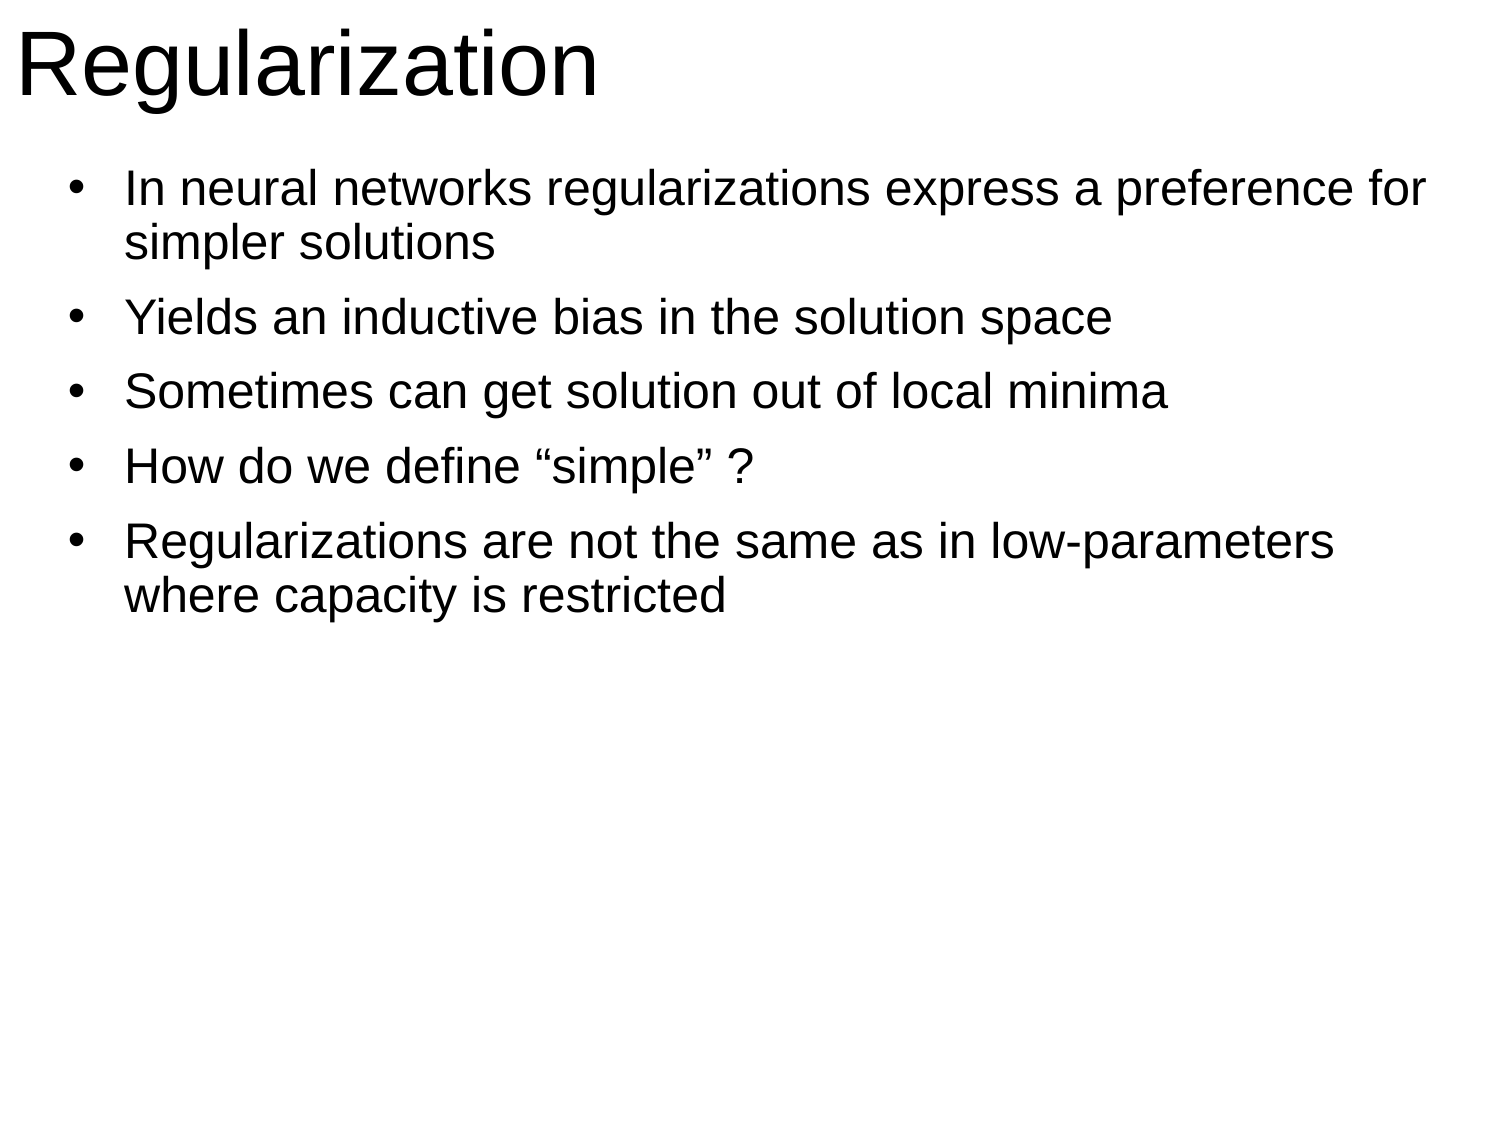

# Regularization
In neural networks regularizations express a preference for simpler solutions
Yields an inductive bias in the solution space
Sometimes can get solution out of local minima
How do we define “simple” ?
Regularizations are not the same as in low-parameters where capacity is restricted